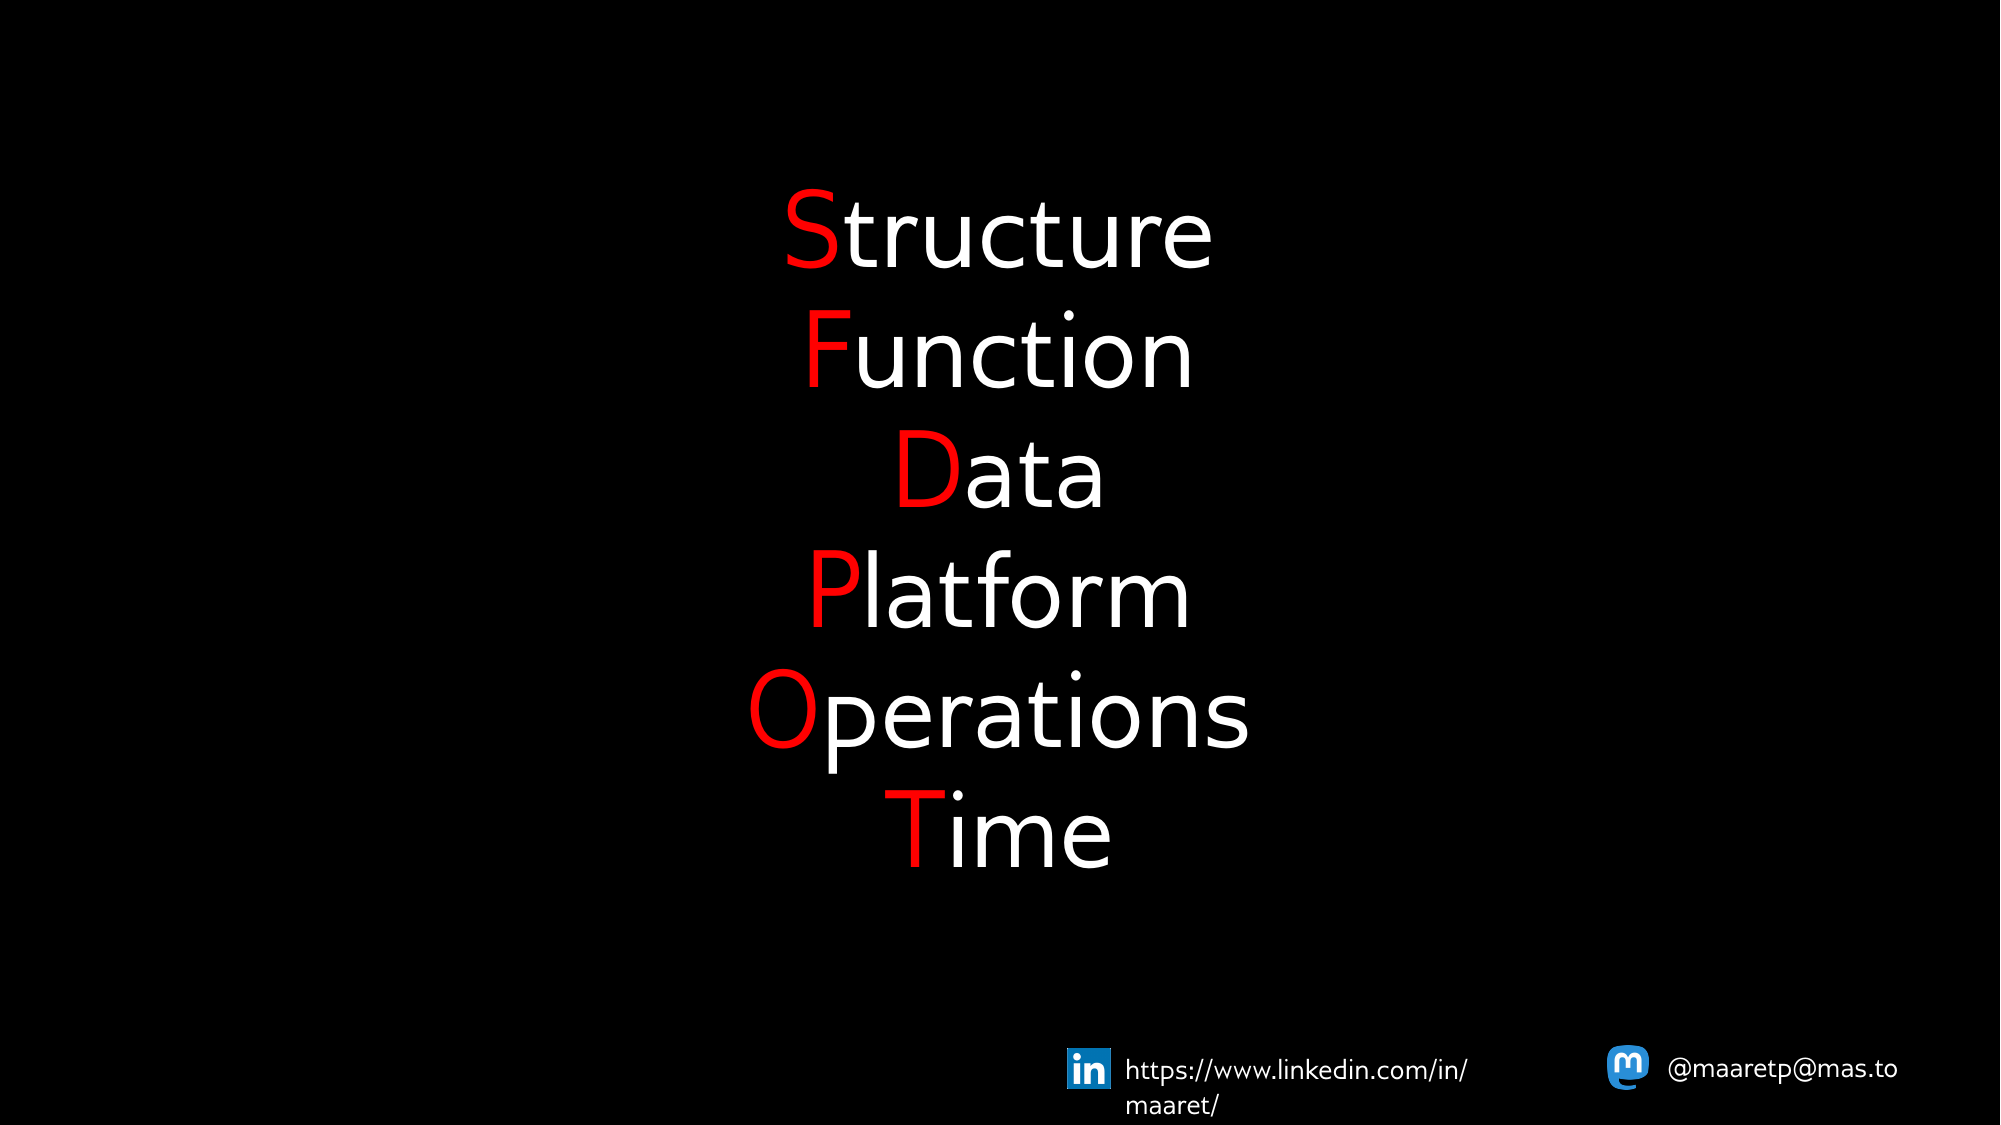

# Structure Function Data Platform Operations Time